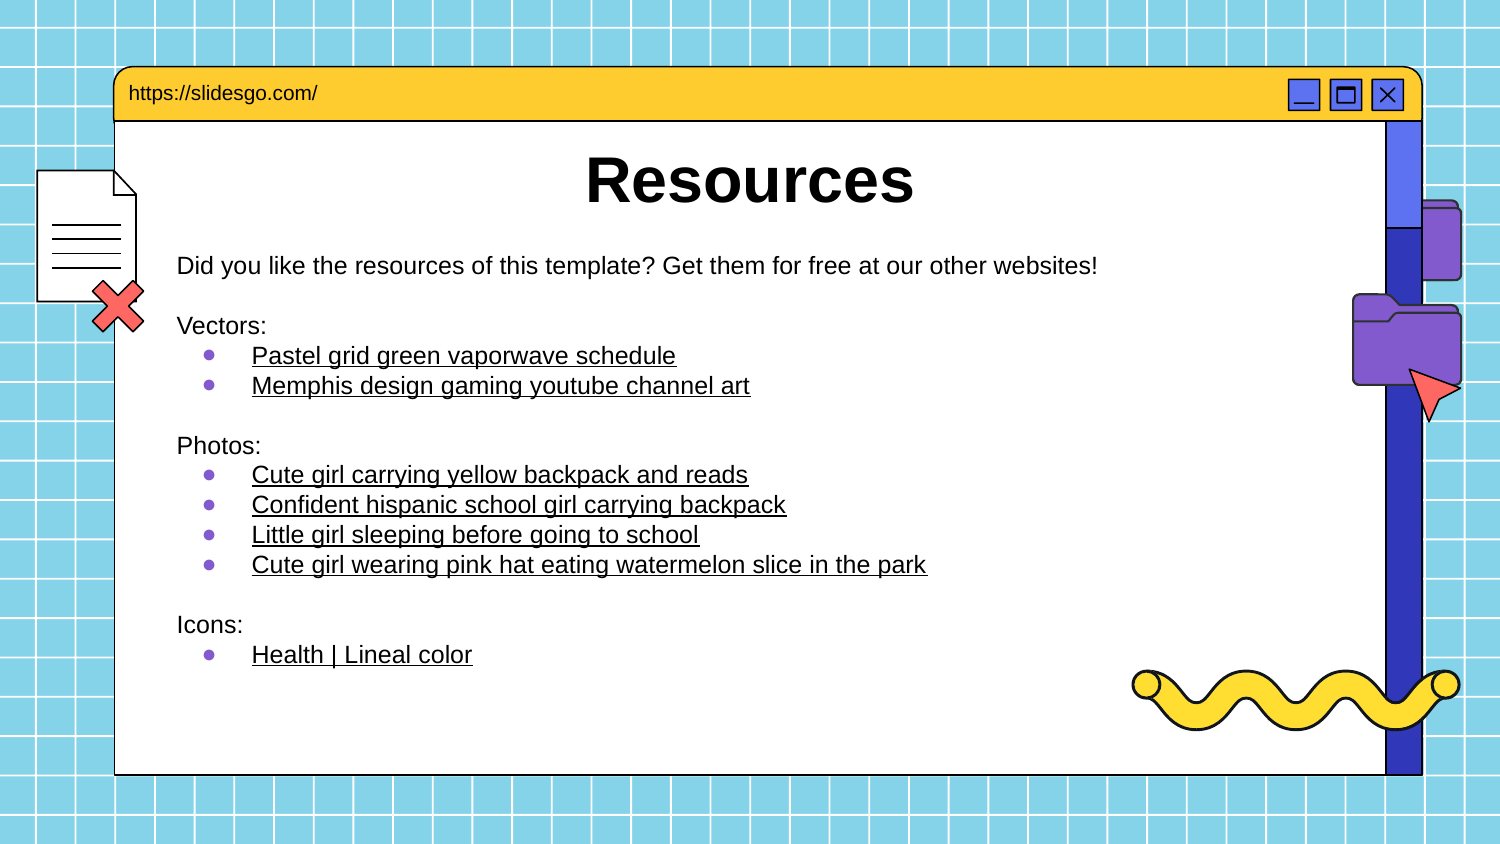

https://slidesgo.com/
# Resources

Did you like the resources of this template? Get them for free at our other websites!
Vectors:
Pastel grid green vaporwave schedule
Memphis design gaming youtube channel art

Photos:
Cute girl carrying yellow backpack and reads
Confident hispanic school girl carrying backpack
Little girl sleeping before going to school
Cute girl wearing pink hat eating watermelon slice in the park

Icons:
Health | Lineal color